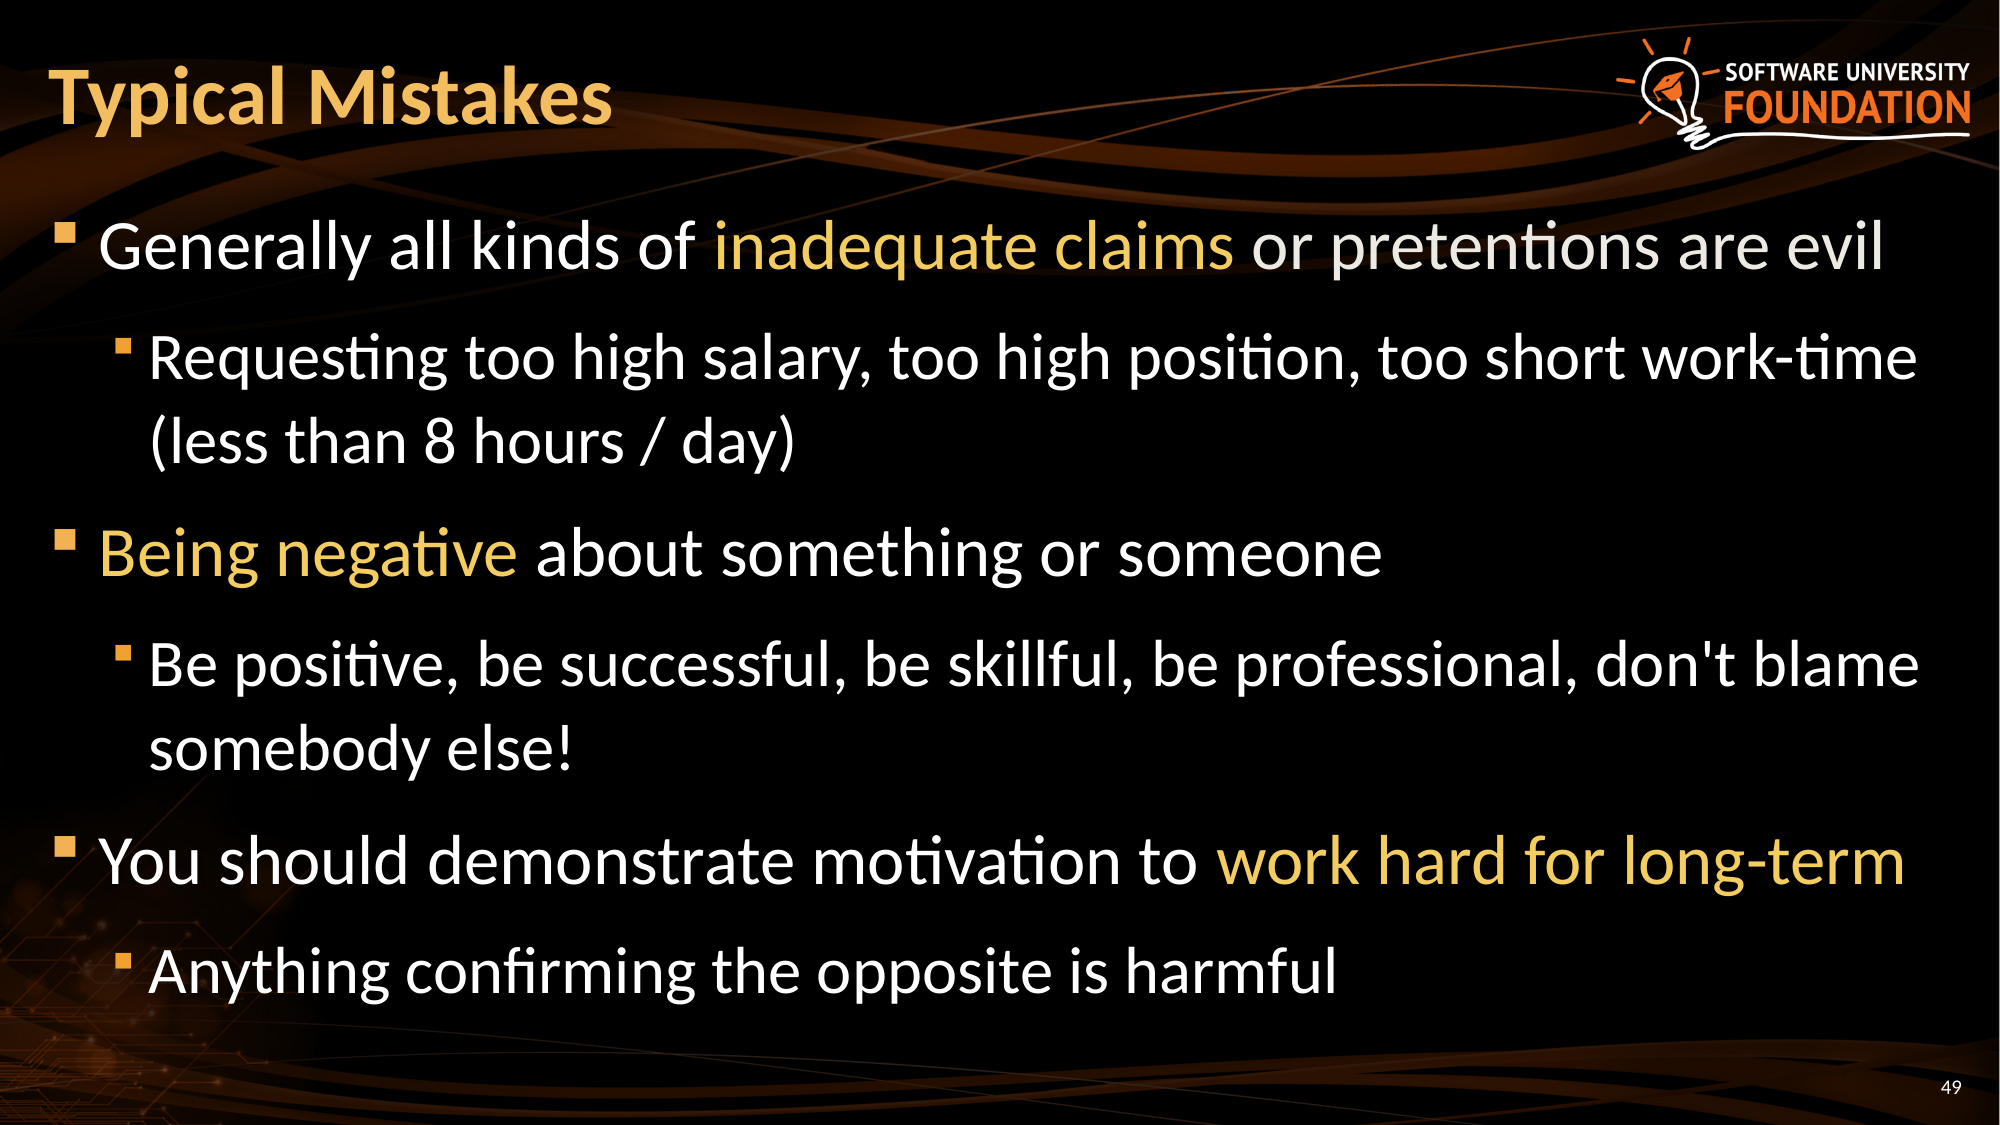

# Typical Mistakes
Generally all kinds of inadequate claims or pretentions are evil
Requesting too high salary, too high position, too short work-time (less than 8 hours / day)
Being negative about something or someone
Be positive, be successful, be skillful, be professional, don't blame somebody else!
You should demonstrate motivation to work hard for long-term
Anything confirming the opposite is harmful
49